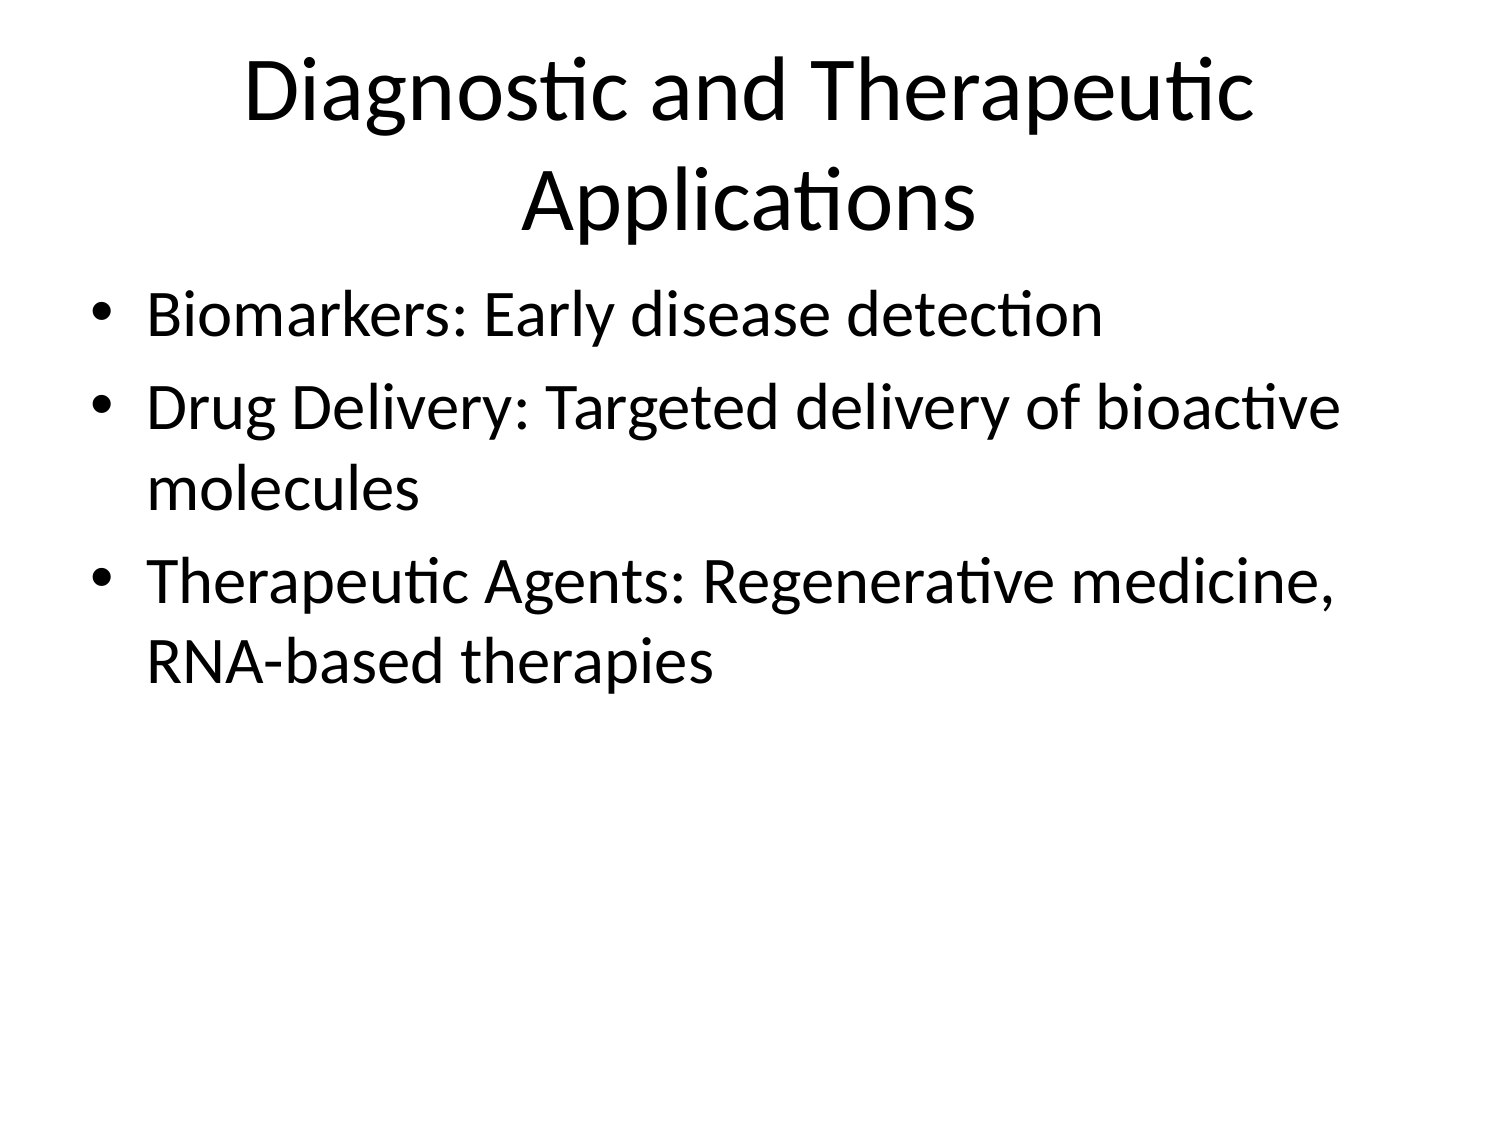

# Diagnostic and Therapeutic Applications
Biomarkers: Early disease detection
Drug Delivery: Targeted delivery of bioactive molecules
Therapeutic Agents: Regenerative medicine, RNA-based therapies